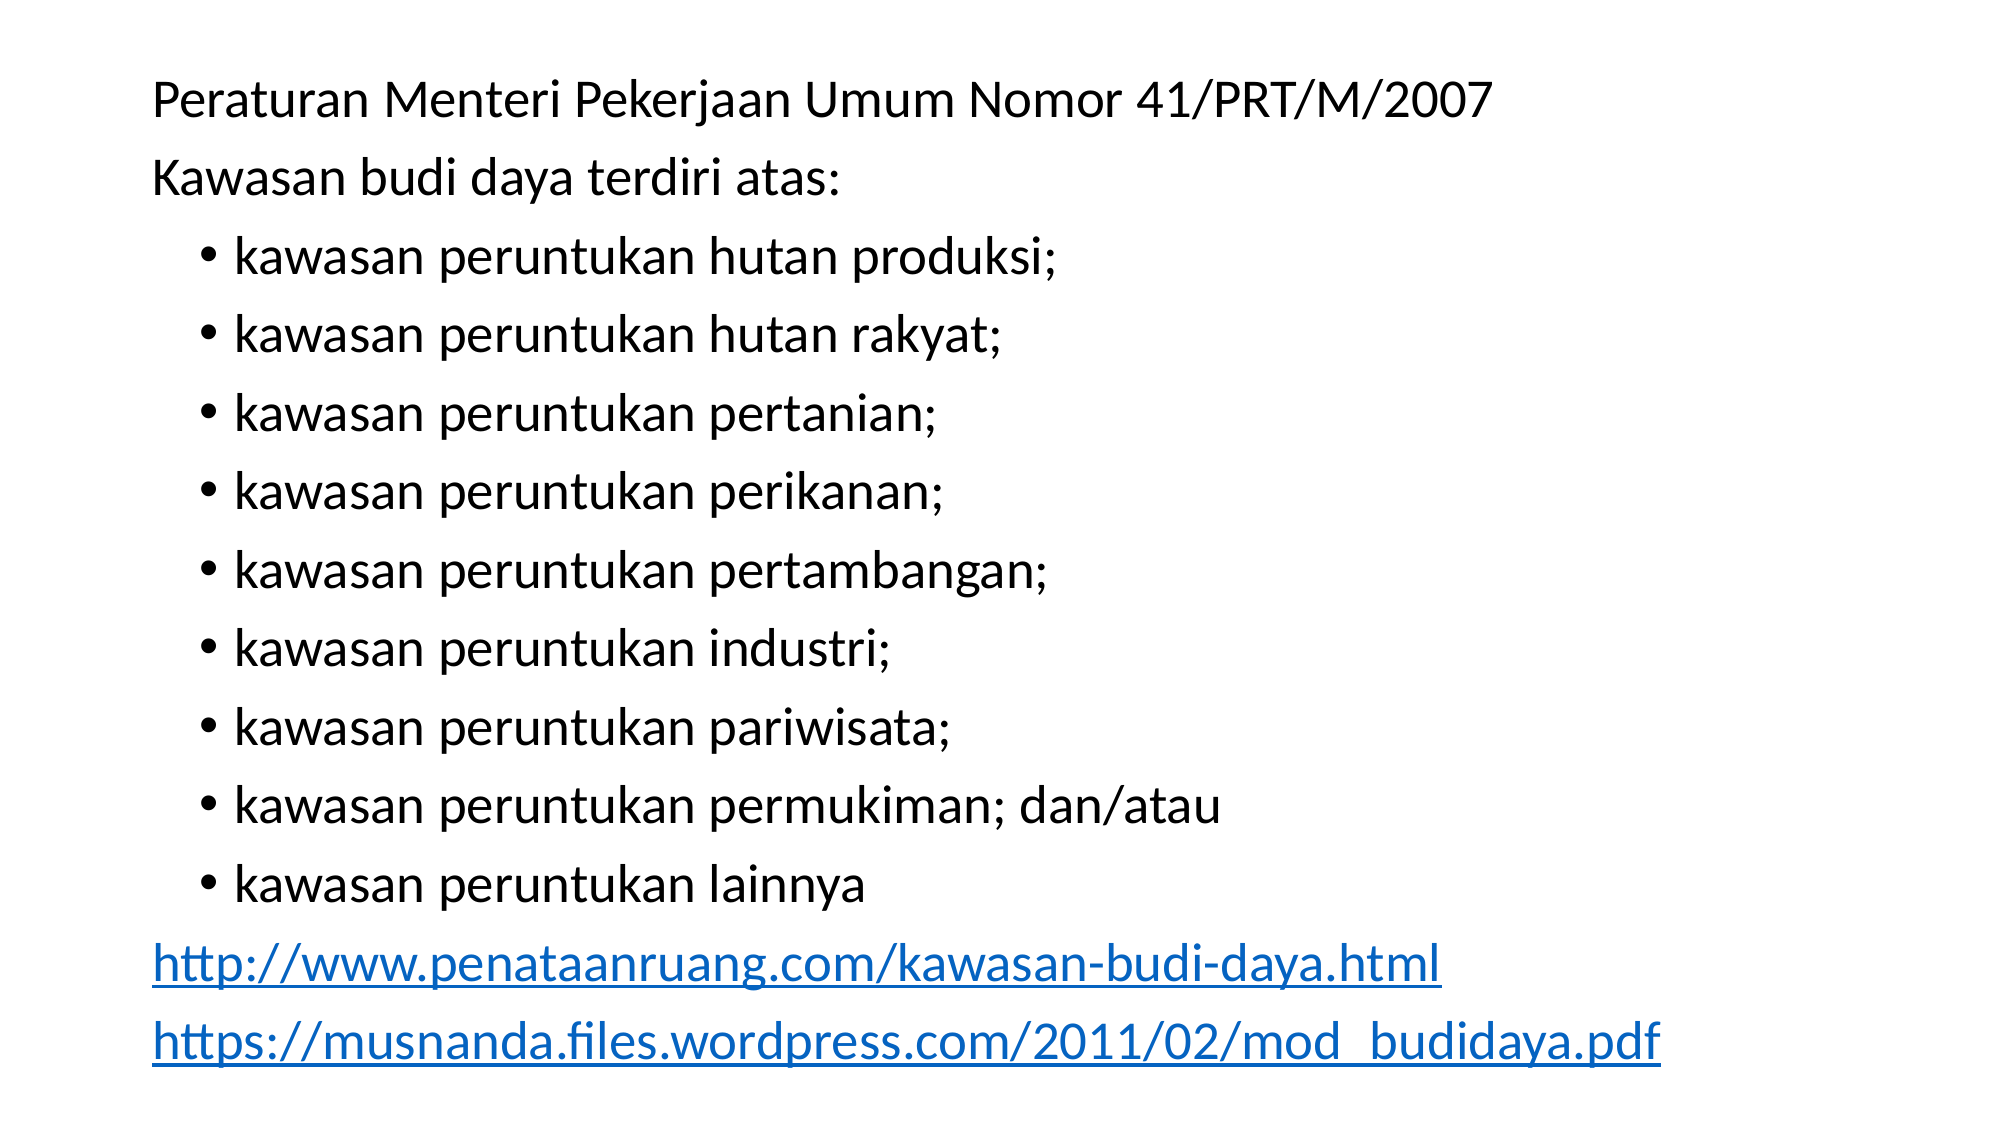

Peraturan Menteri Pekerjaan Umum Nomor 41/PRT/M/2007
Kawasan budi daya terdiri atas:
kawasan peruntukan hutan produksi;
kawasan peruntukan hutan rakyat;
kawasan peruntukan pertanian;
kawasan peruntukan perikanan;
kawasan peruntukan pertambangan;
kawasan peruntukan industri;
kawasan peruntukan pariwisata;
kawasan peruntukan permukiman; dan/atau
kawasan peruntukan lainnya
http://www.penataanruang.com/kawasan-budi-daya.html
https://musnanda.files.wordpress.com/2011/02/mod_budidaya.pdf